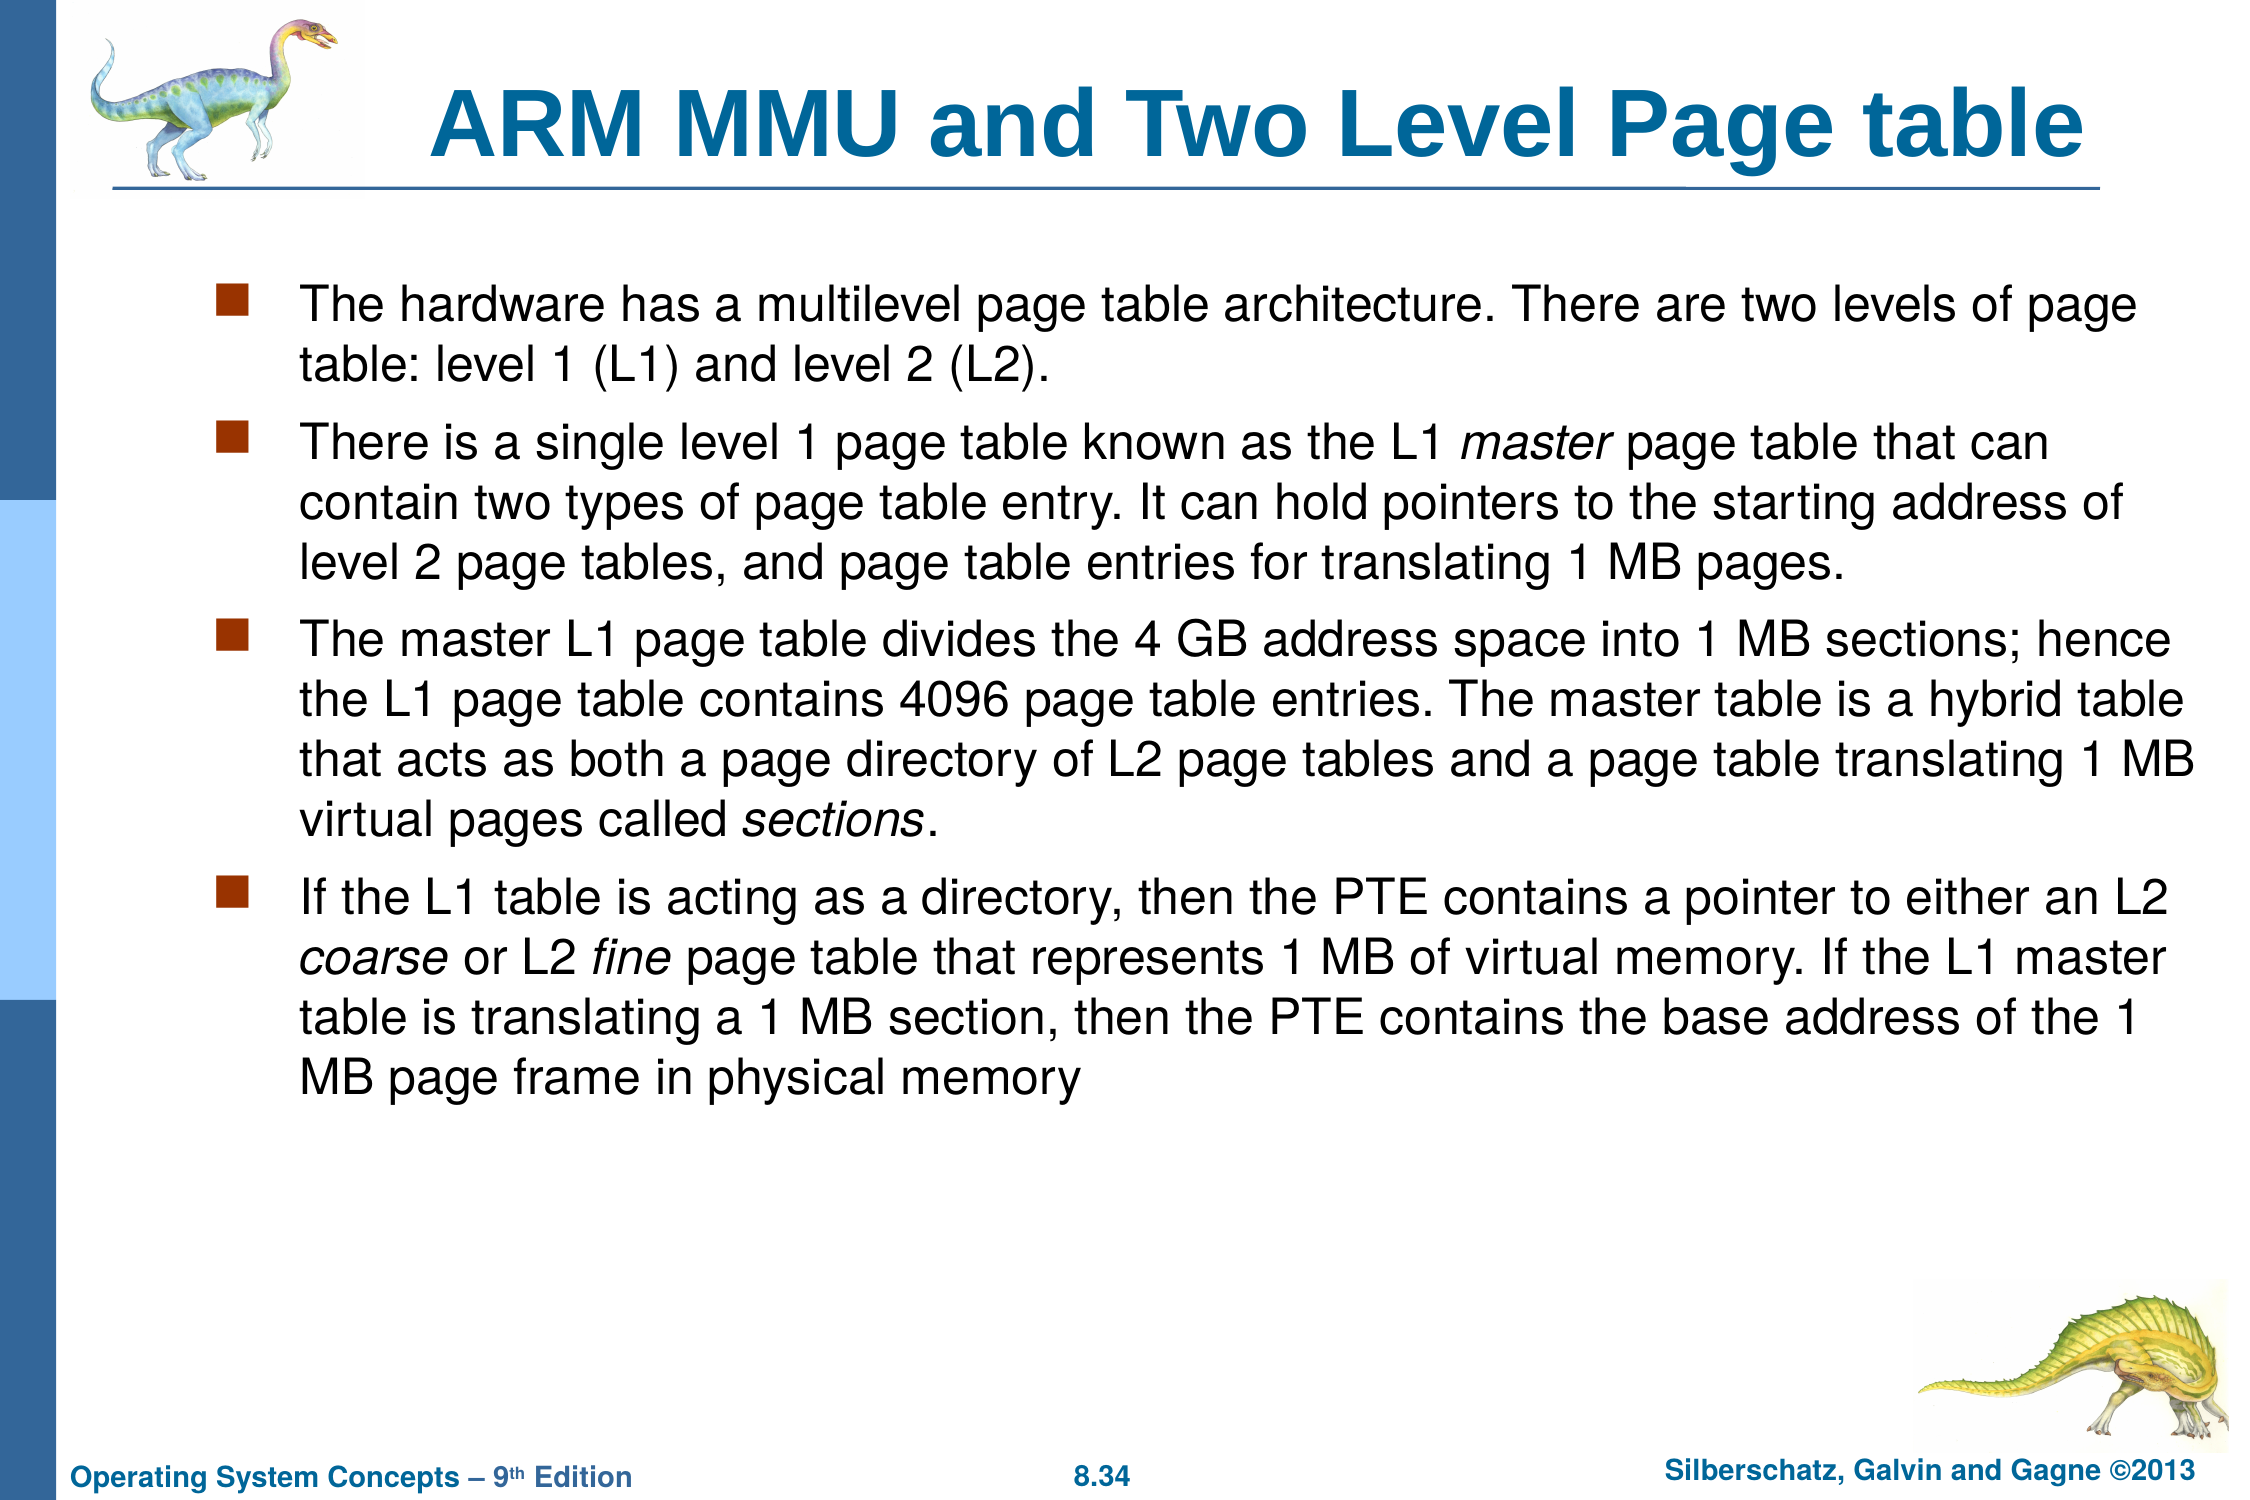

# ARM MMU and Two Level Page table
The hardware has a multilevel page table architecture. There are two levels of page table: level 1 (L1) and level 2 (L2).
There is a single level 1 page table known as the L1 master page table that can contain two types of page table entry. It can hold pointers to the starting address of level 2 page tables, and page table entries for translating 1 MB pages.
The master L1 page table divides the 4 GB address space into 1 MB sections; hence the L1 page table contains 4096 page table entries. The master table is a hybrid table that acts as both a page directory of L2 page tables and a page table translating 1 MB virtual pages called sections.
If the L1 table is acting as a directory, then the PTE contains a pointer to either an L2 coarse or L2 fine page table that represents 1 MB of virtual memory. If the L1 master table is translating a 1 MB section, then the PTE contains the base address of the 1 MB page frame in physical memory